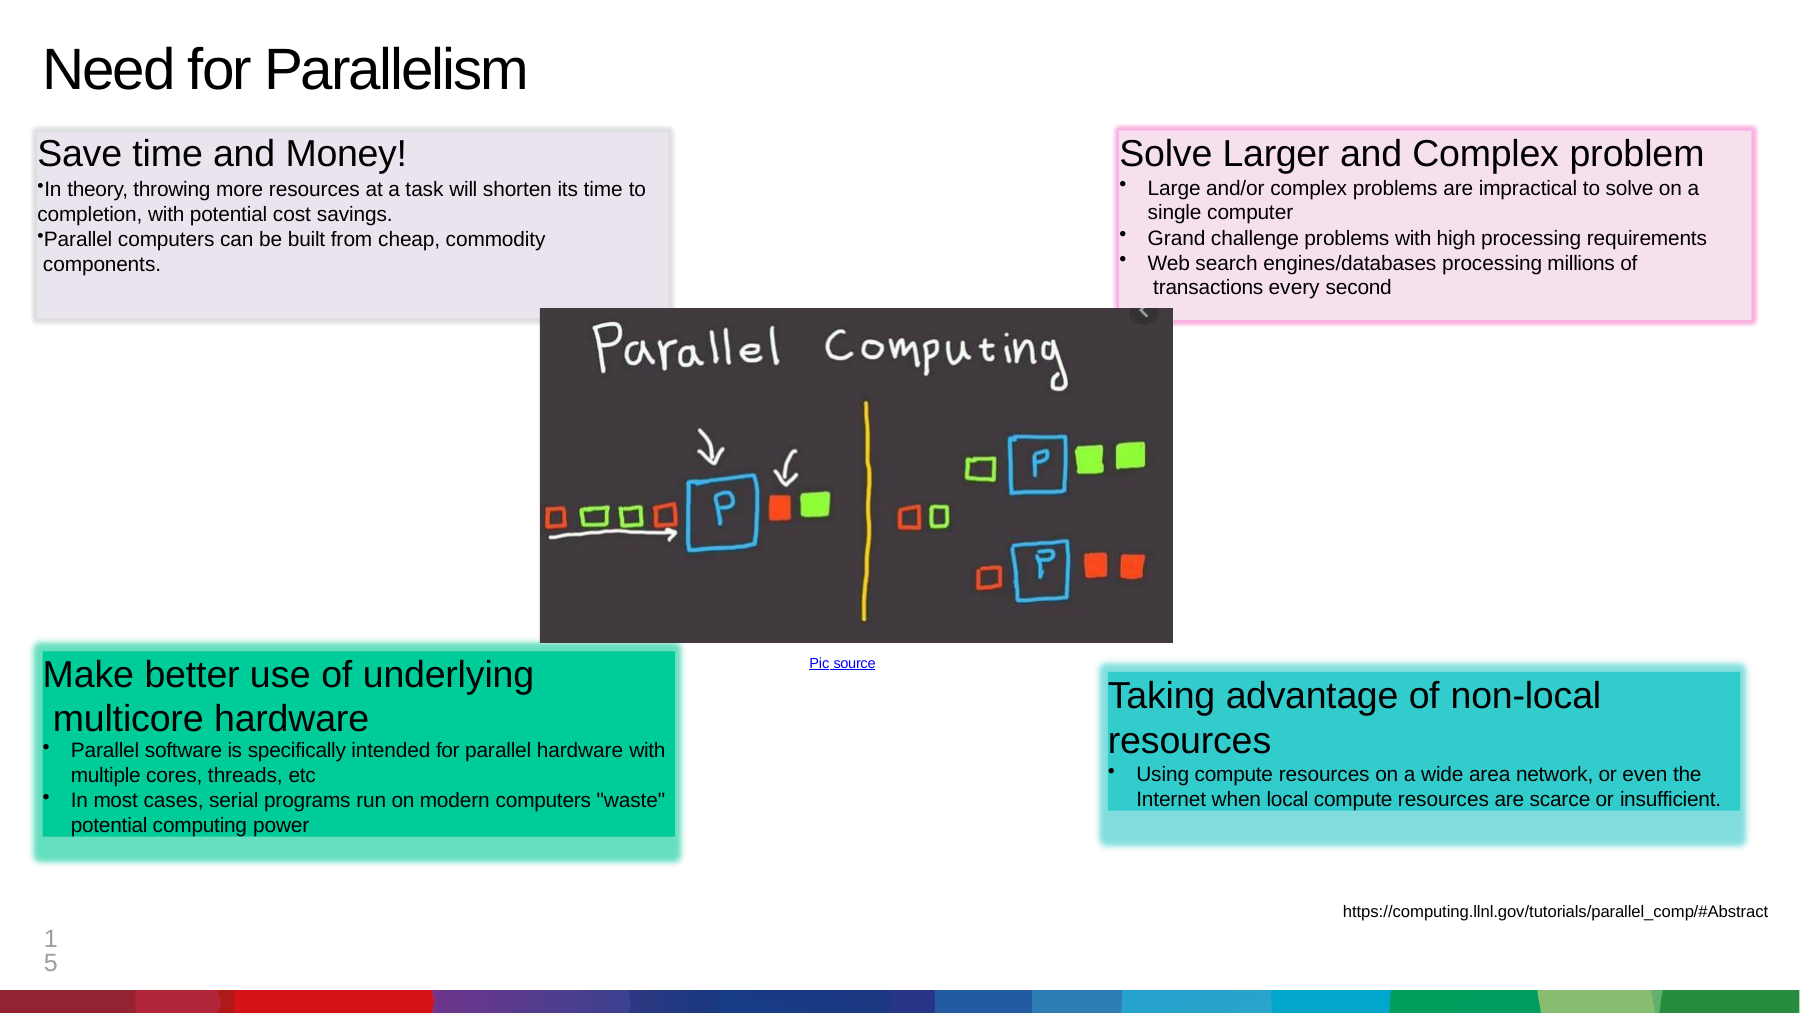

# Need for Parallelism

Solve Larger and Complex problem
Large and/or complex problems are impractical to solve on a
single computer
Grand challenge problems with high processing requirements
Web search engines/databases processing millions of  transactions every second
Save time and Money!
In theory, throwing more resources at a task will shorten its time to
completion, with potential cost savings.
Parallel computers can be built from cheap, commodity  components.

Make better use of underlying  multicore hardware
Parallel software is specifically intended for parallel hardware with
multiple cores, threads, etc
In most cases, serial programs run on modern computers "waste"  potential computing power
Pic source

Taking advantage of non-local
resources
Using compute resources on a wide area network, or even the  Internet when local compute resources are scarce or insufficient.
https://computing.llnl.gov/tutorials/parallel_comp/#Abstract
15